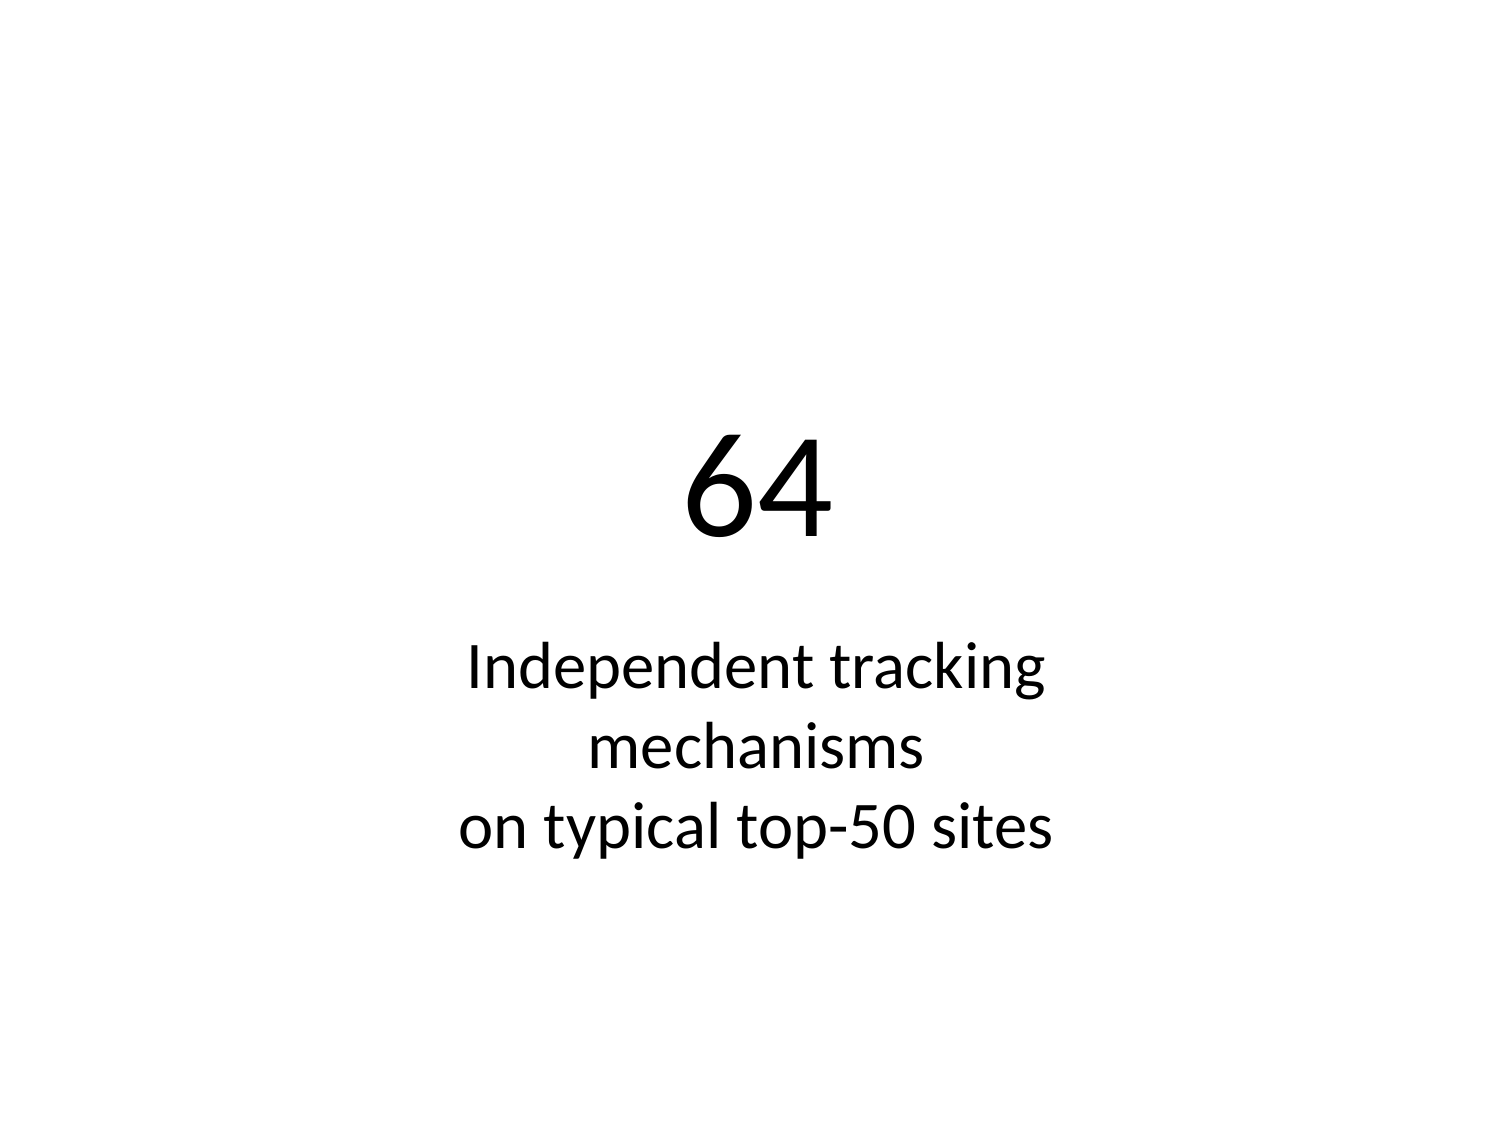

64
Independent tracking mechanisms
on typical top-50 sites